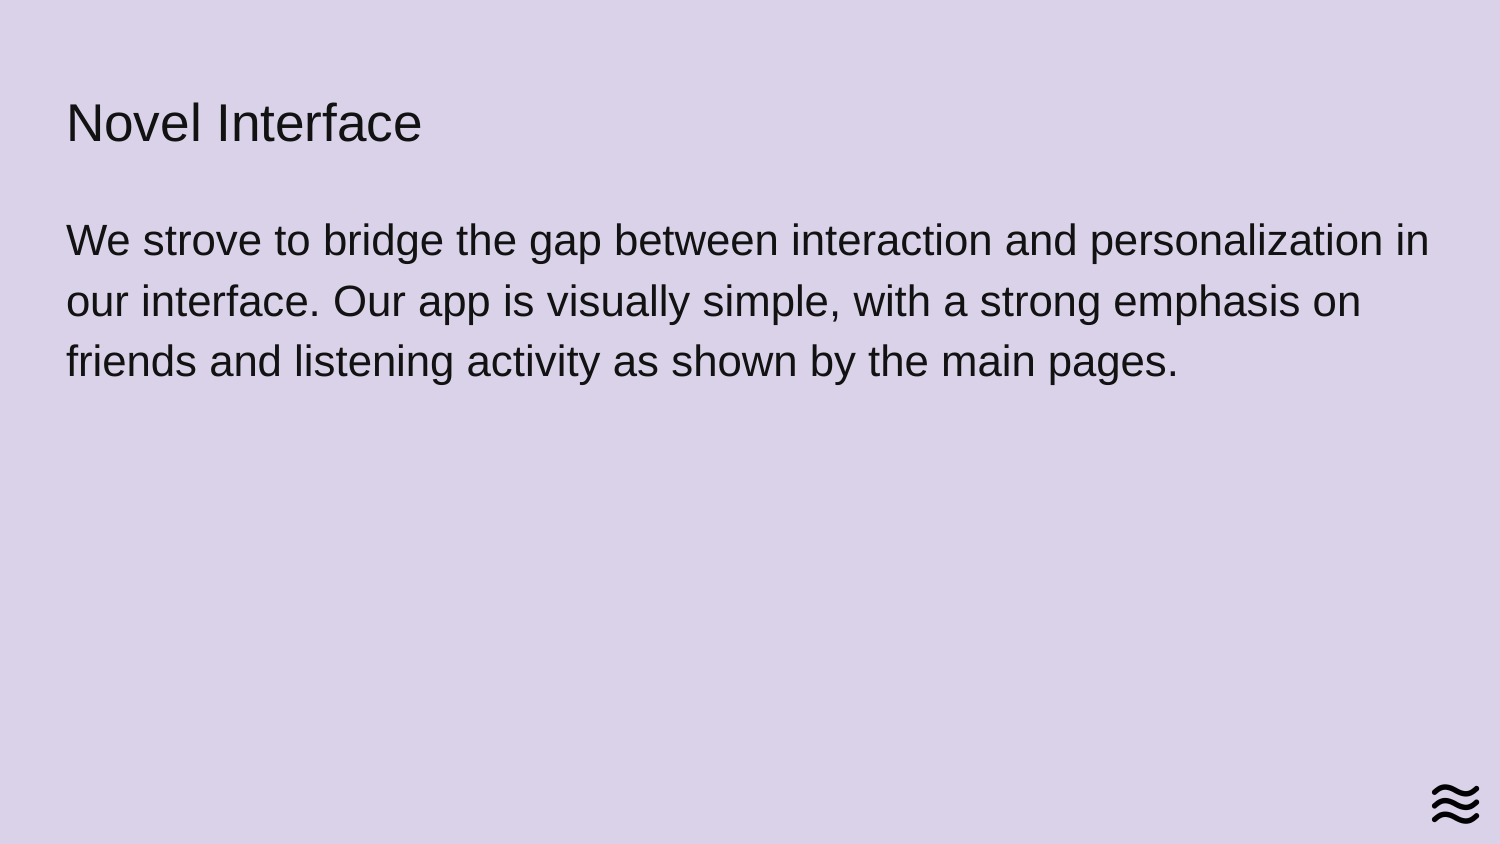

# Novel Interface
We strove to bridge the gap between interaction and personalization in our interface. Our app is visually simple, with a strong emphasis on friends and listening activity as shown by the main pages.